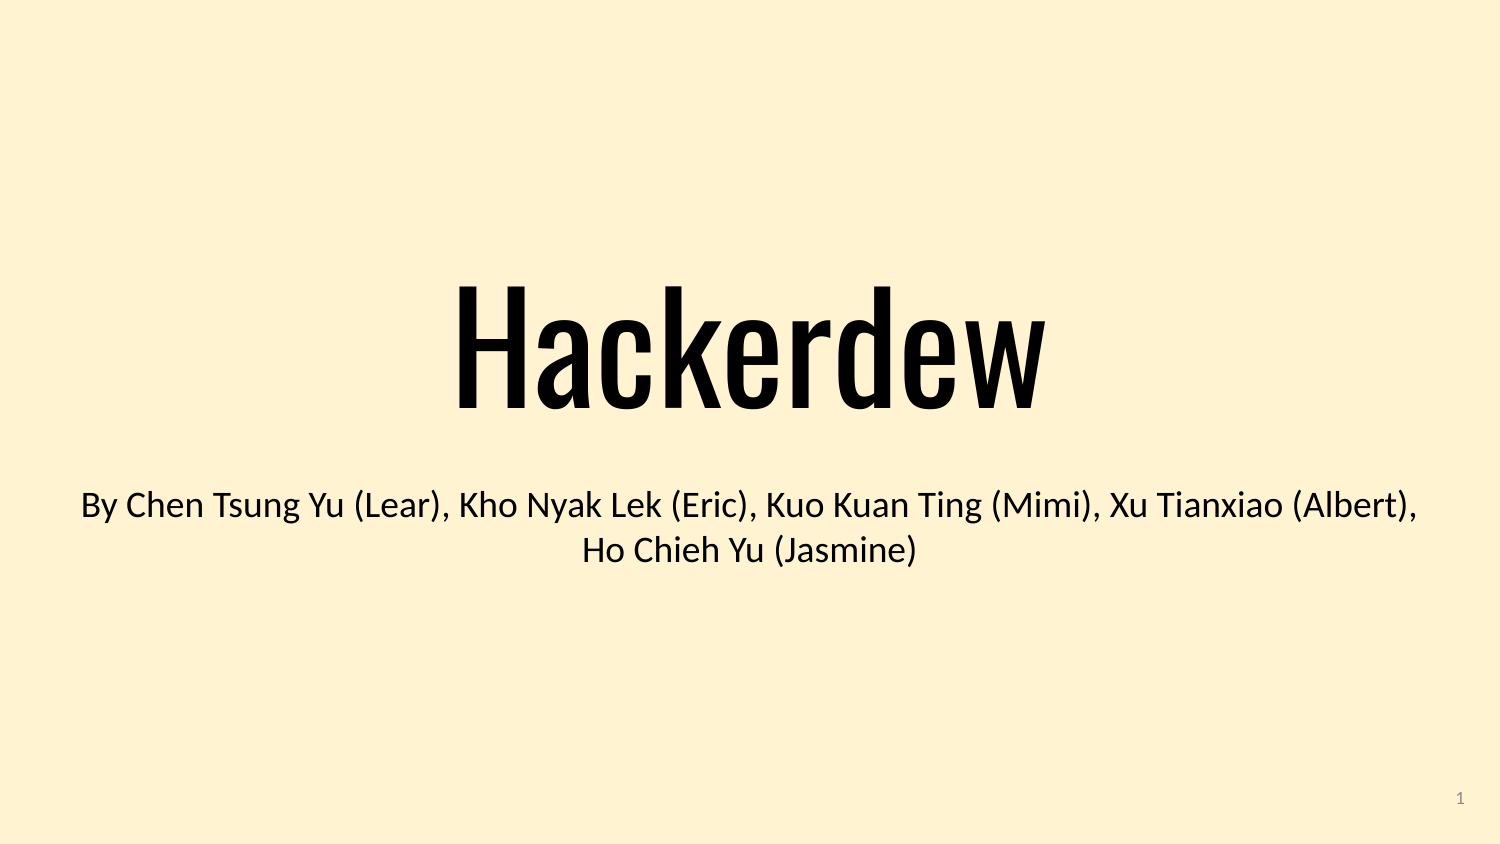

# Hackerdew
By Chen Tsung Yu (Lear), Kho Nyak Lek (Eric), Kuo Kuan Ting (Mimi), Xu Tianxiao (Albert), Ho Chieh Yu (Jasmine)
1